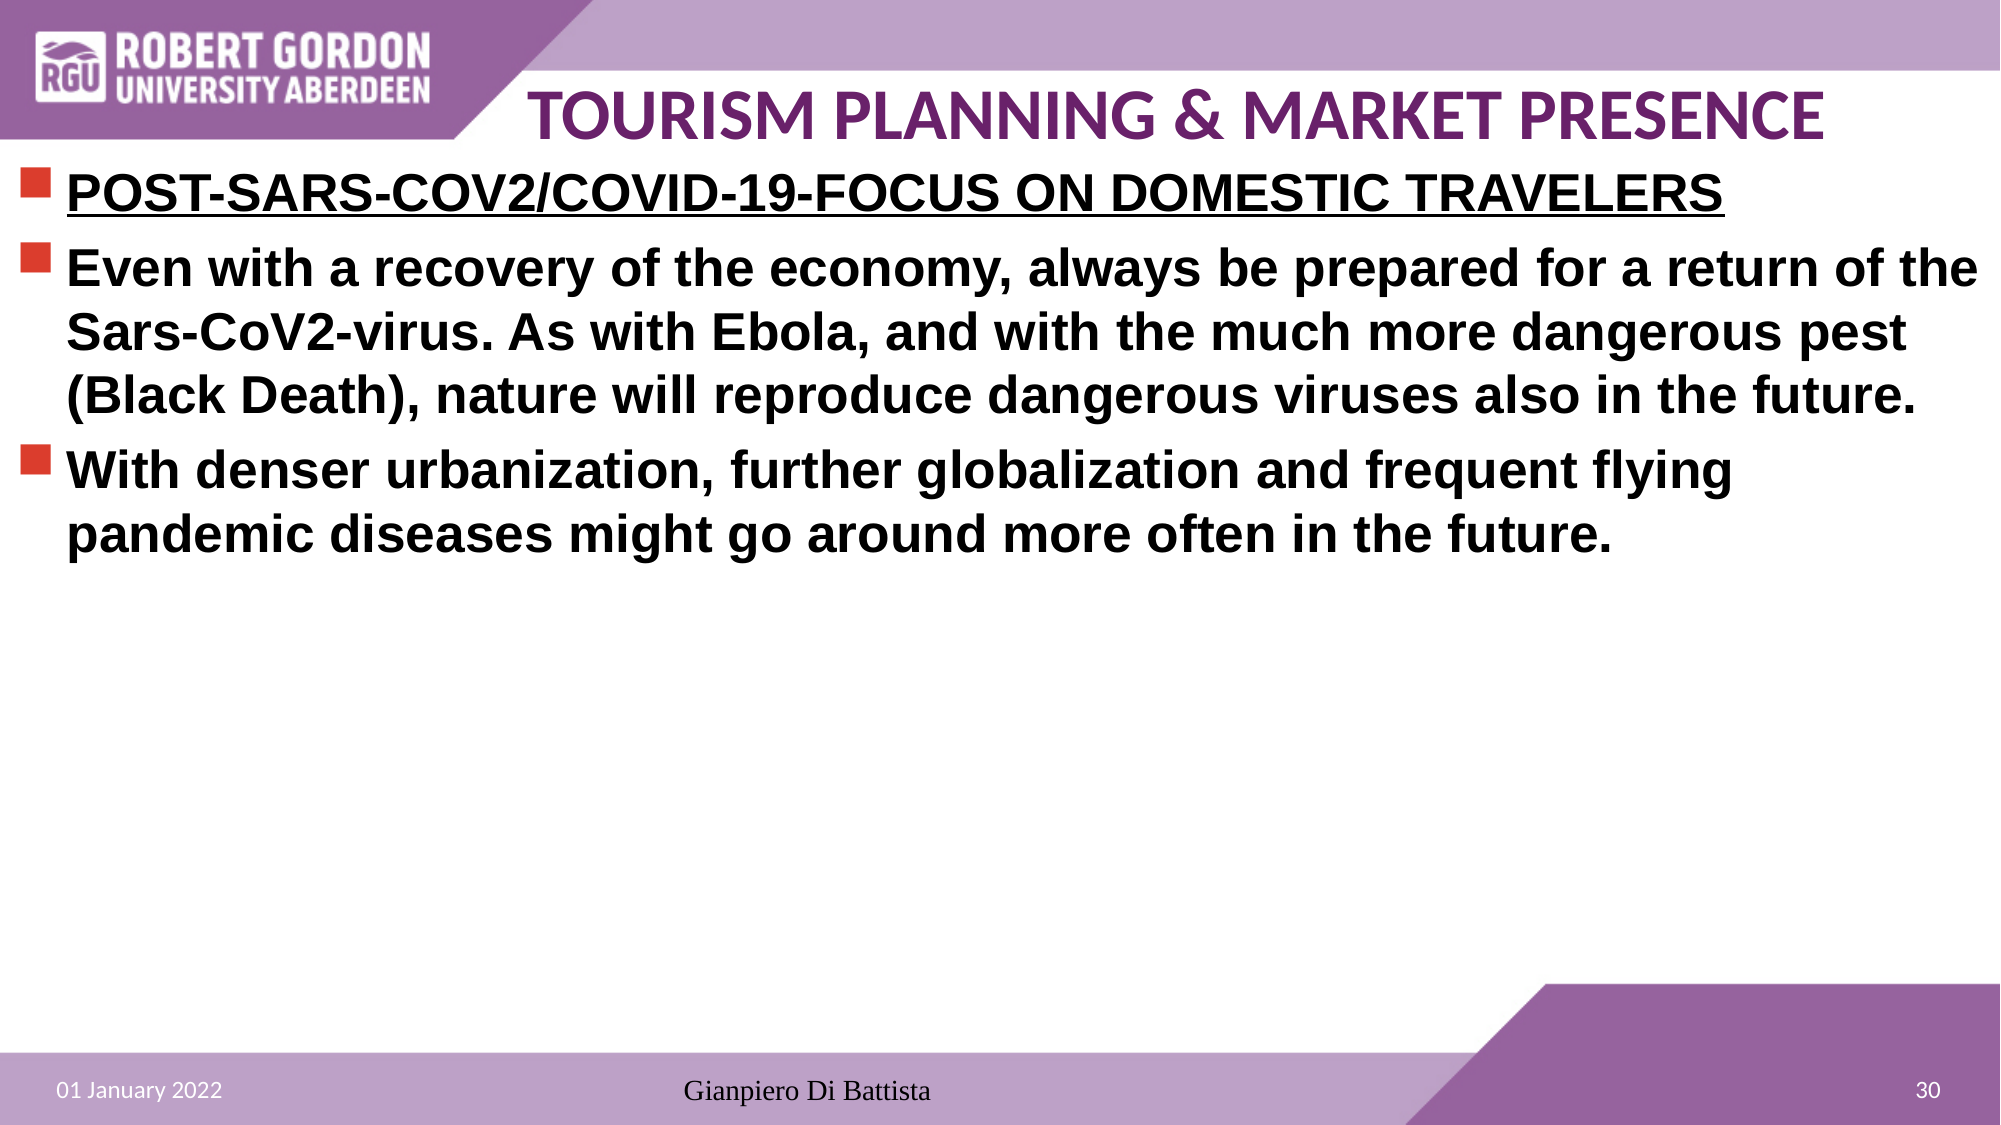

# TOURISM PLANNING & MARKET PRESENCE
POST-SARS-COV2/COVID-19-FOCUS ON DOMESTIC TRAVELERS
Even with a recovery of the economy, always be prepared for a return of the Sars-CoV2-virus. As with Ebola, and with the much more dangerous pest (Black Death), nature will reproduce dangerous viruses also in the future.
With denser urbanization, further globalization and frequent flying pandemic diseases might go around more often in the future.

30
01 January 2022
Gianpiero Di Battista